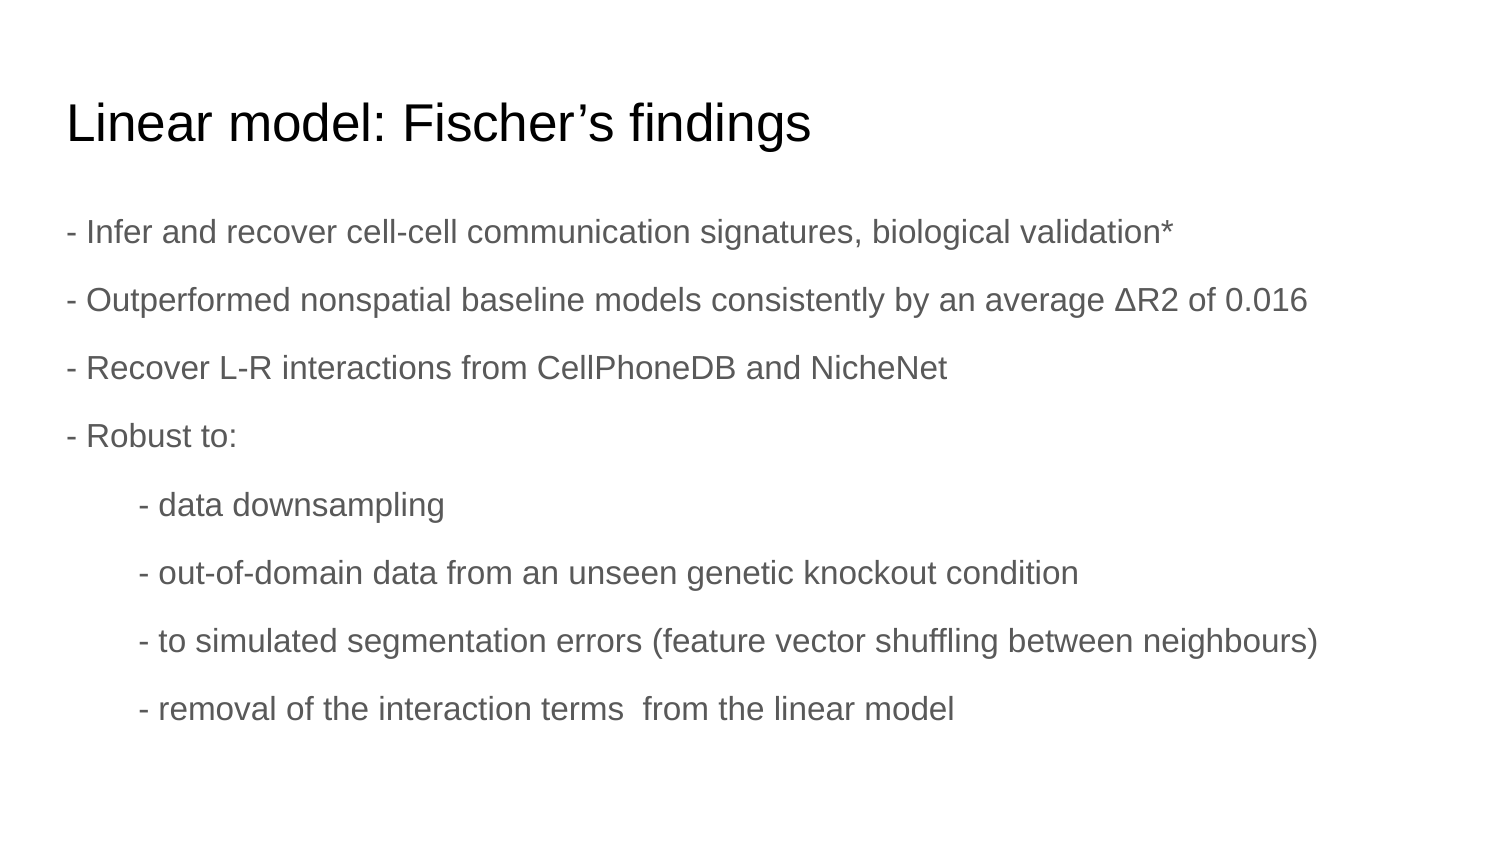

# Linear model: Fischer’s findings
- Infer and recover cell-cell communication signatures, biological validation*
- Outperformed nonspatial baseline models consistently by an average ΔR2 of 0.016
- Recover L-R interactions from CellPhoneDB and NicheNet
- Robust to:
- data downsampling
- out-of-domain data from an unseen genetic knockout condition
- to simulated segmentation errors (feature vector shuffling between neighbours)
- removal of the interaction terms  from the linear model